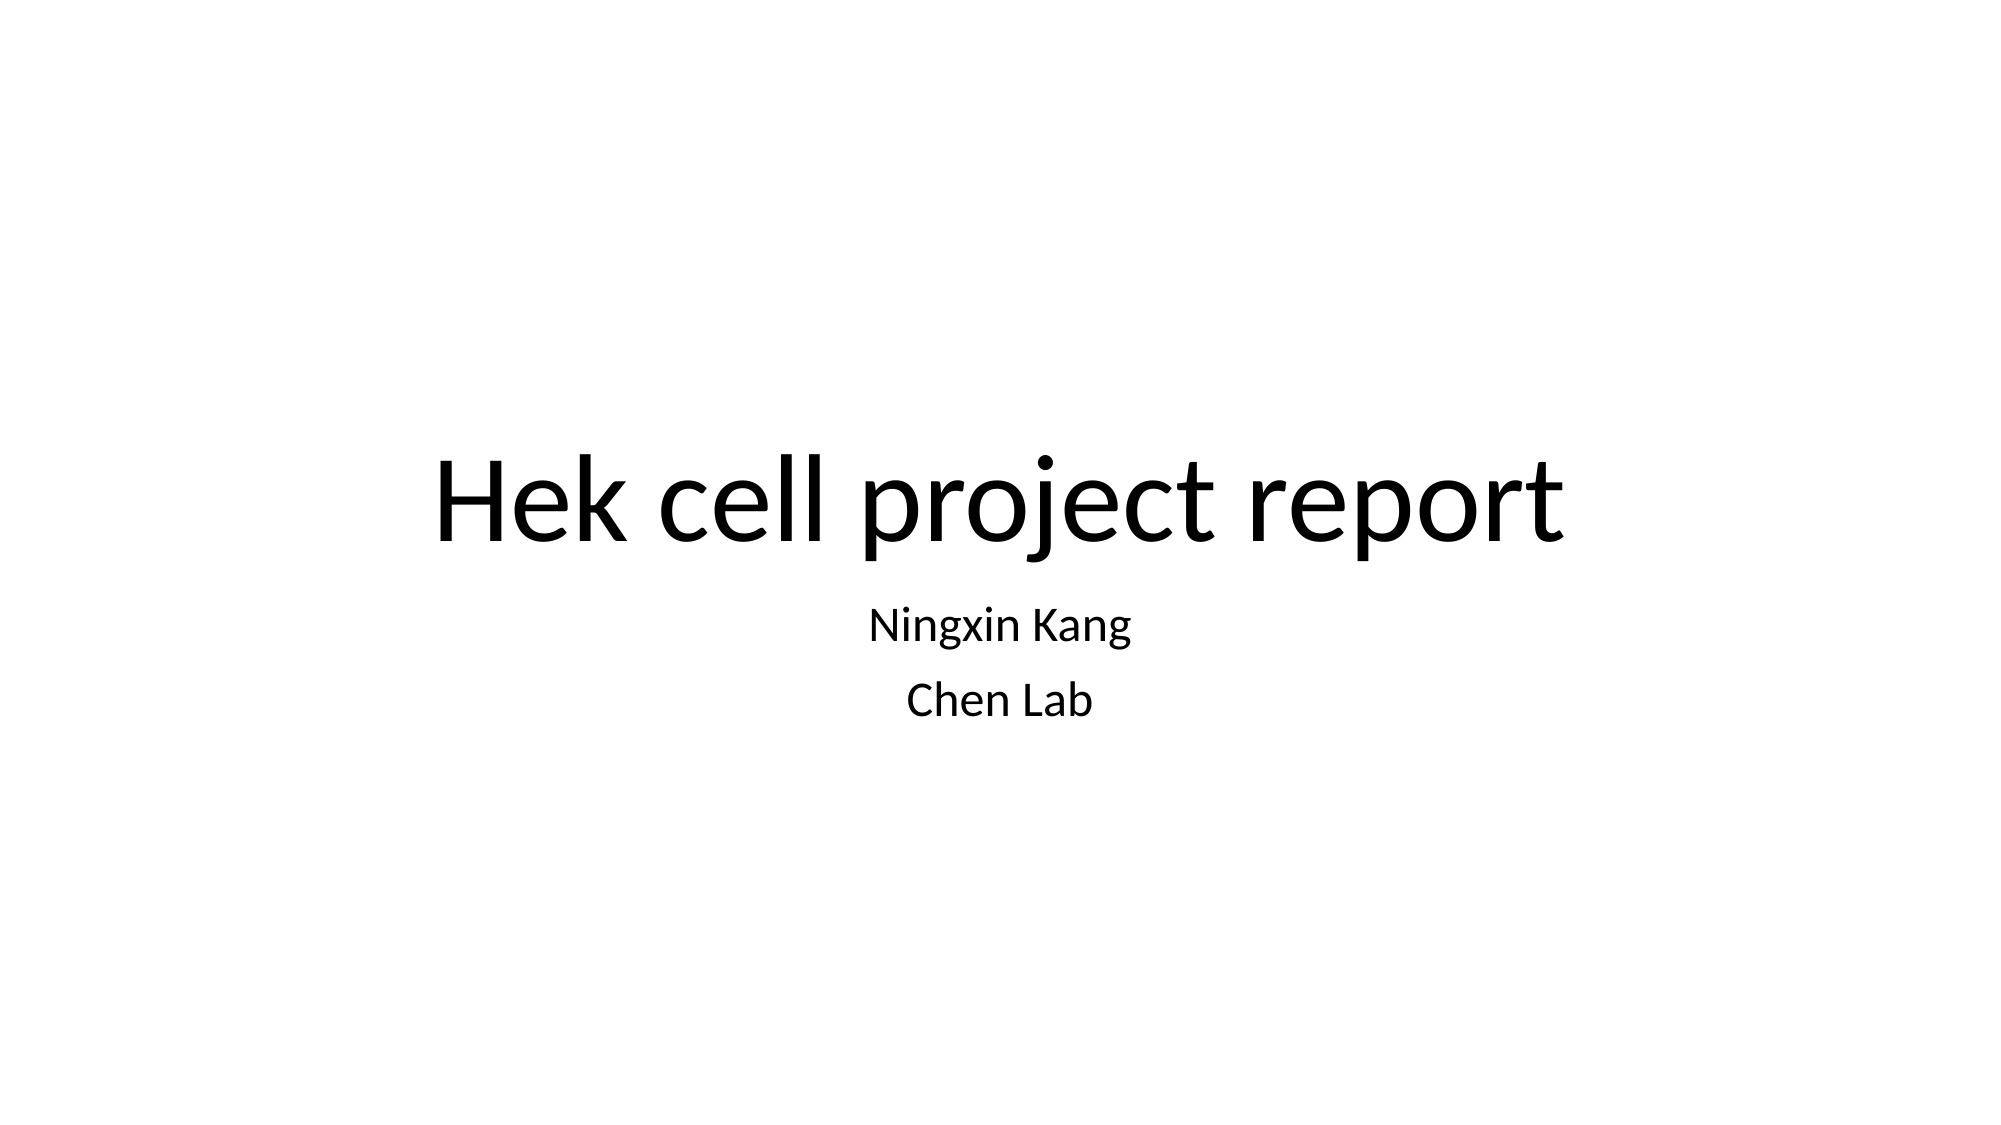

# Hek cell project report
Ningxin Kang
Chen Lab